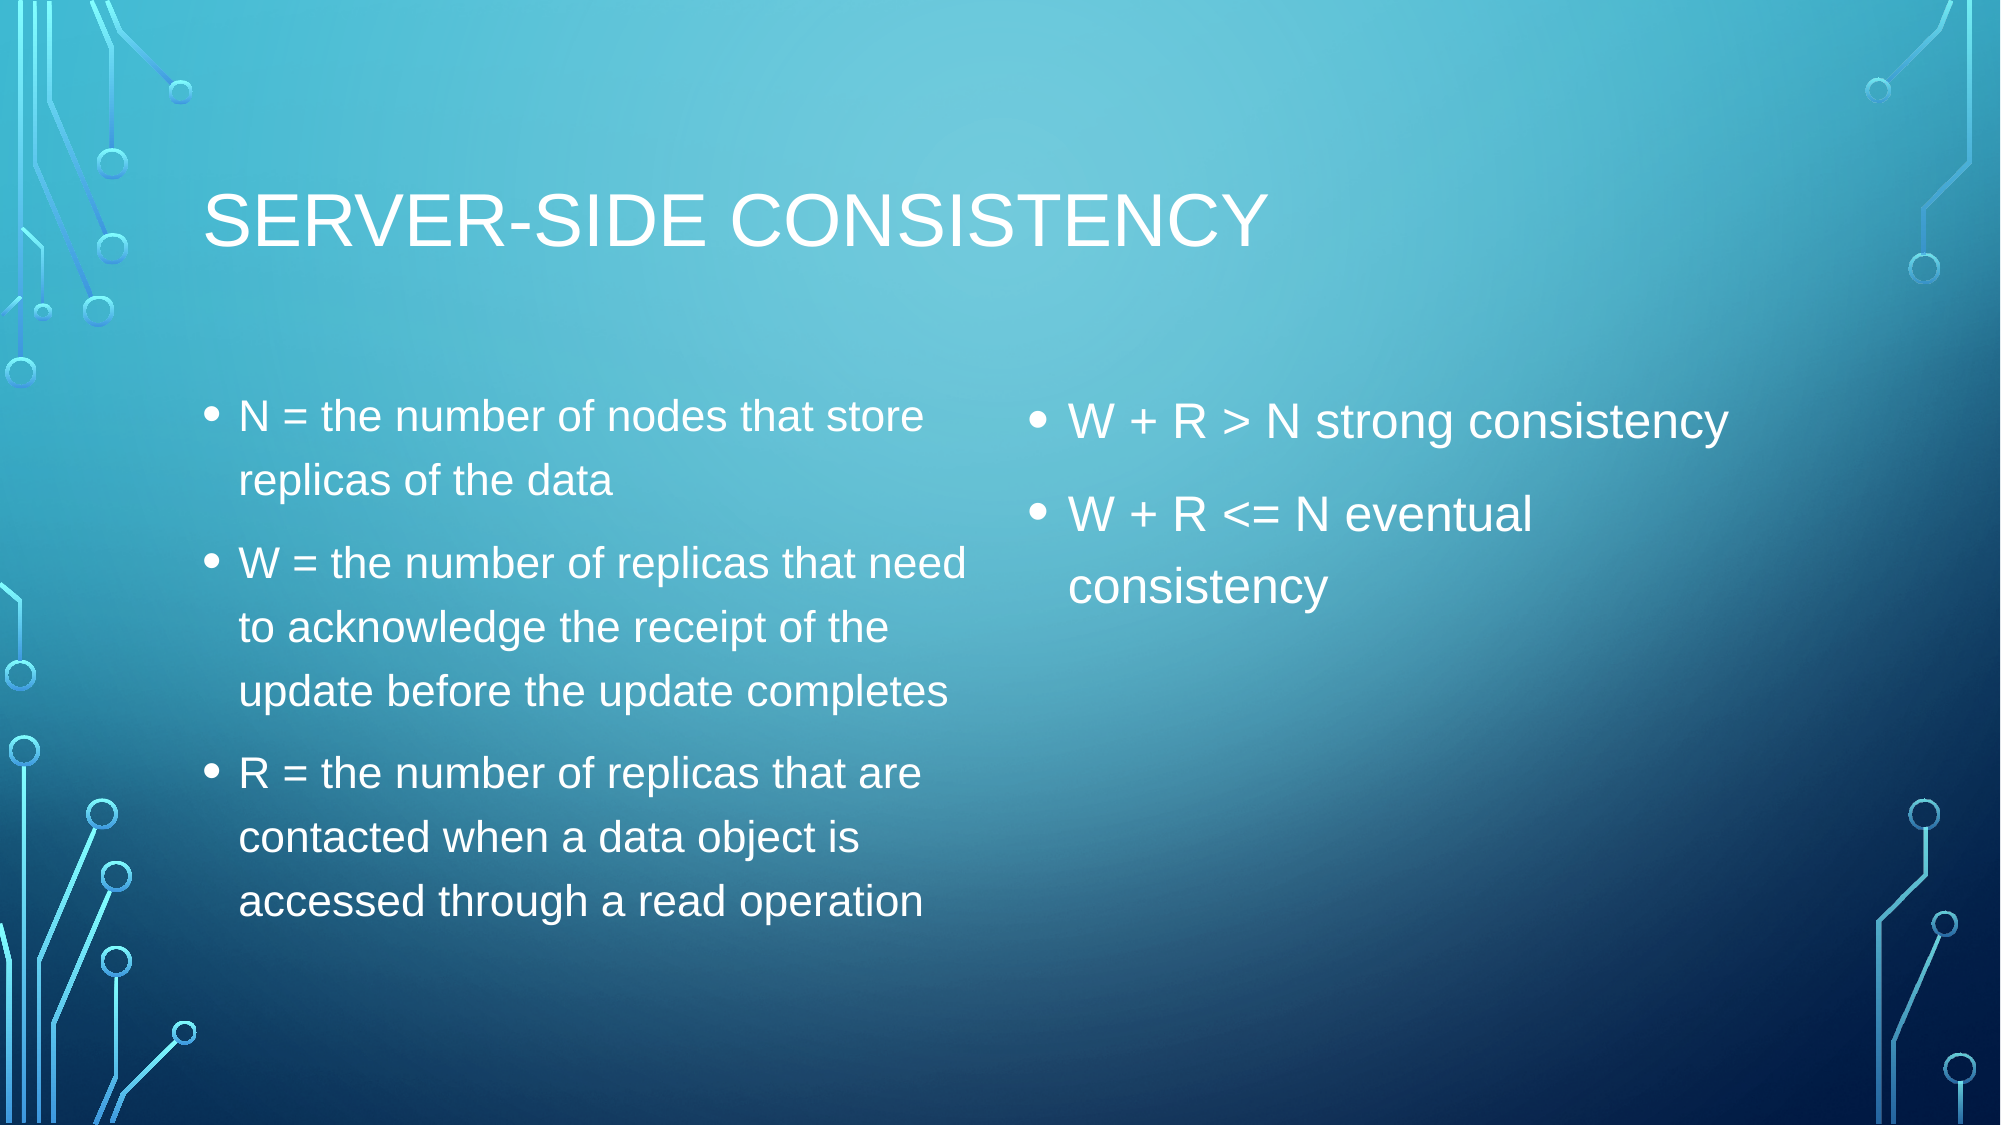

# Server-side consistency
N = the number of nodes that store replicas of the data
W = the number of replicas that need to acknowledge the receipt of the update before the update completes
R = the number of replicas that are contacted when a data object is accessed through a read operation

W + R > N strong consistency
W + R <= N eventual consistency